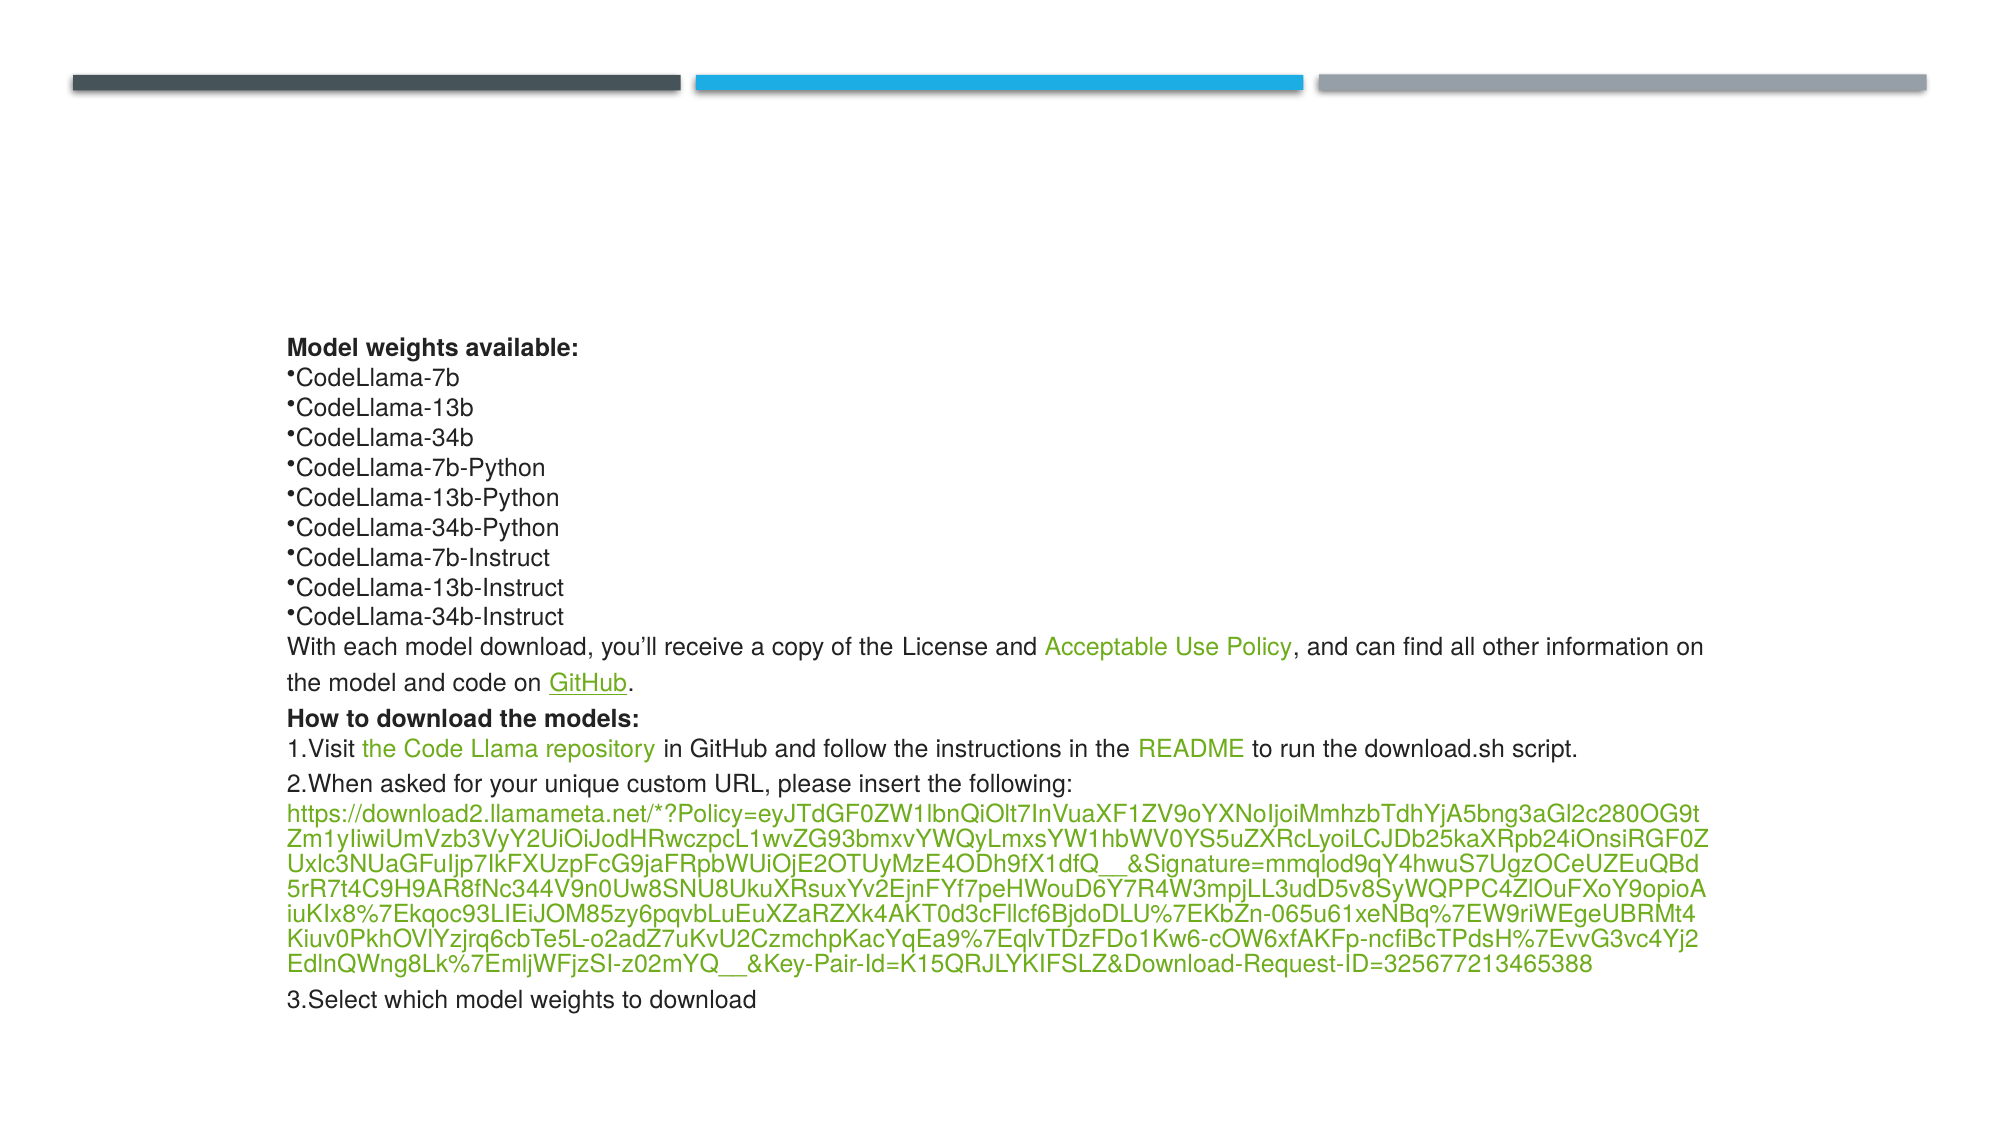

Model weights available:
CodeLlama-7b
CodeLlama-13b
CodeLlama-34b
CodeLlama-7b-Python
CodeLlama-13b-Python
CodeLlama-34b-Python
CodeLlama-7b-Instruct
CodeLlama-13b-Instruct
CodeLlama-34b-Instruct
With each model download, you’ll receive a copy of the License and Acceptable Use Policy, and can find all other information on the model and code on GitHub.
How to download the models:
Visit the Code Llama repository in GitHub and follow the instructions in the README to run the download.sh script.
When asked for your unique custom URL, please insert the following:
https://download2.llamameta.net/*?Policy=eyJTdGF0ZW1lbnQiOlt7InVuaXF1ZV9oYXNoIjoiMmhzbTdhYjA5bng3aGl2c280OG9tZm1yIiwiUmVzb3VyY2UiOiJodHRwczpcL1wvZG93bmxvYWQyLmxsYW1hbWV0YS5uZXRcLyoiLCJDb25kaXRpb24iOnsiRGF0ZUxlc3NUaGFuIjp7IkFXUzpFcG9jaFRpbWUiOjE2OTUyMzE4ODh9fX1dfQ__&Signature=mmqlod9qY4hwuS7UgzOCeUZEuQBd5rR7t4C9H9AR8fNc344V9n0Uw8SNU8UkuXRsuxYv2EjnFYf7peHWouD6Y7R4W3mpjLL3udD5v8SyWQPPC4ZlOuFXoY9opioAiuKIx8%7Ekqoc93LIEiJOM85zy6pqvbLuEuXZaRZXk4AKT0d3cFllcf6BjdoDLU%7EKbZn-065u61xeNBq%7EW9riWEgeUBRMt4Kiuv0PkhOVlYzjrq6cbTe5L-o2adZ7uKvU2CzmchpKacYqEa9%7EqlvTDzFDo1Kw6-cOW6xfAKFp-ncfiBcTPdsH%7EvvG3vc4Yj2EdlnQWng8Lk%7EmljWFjzSI-z02mYQ__&Key-Pair-Id=K15QRJLYKIFSLZ&Download-Request-ID=325677213465388
Select which model weights to download